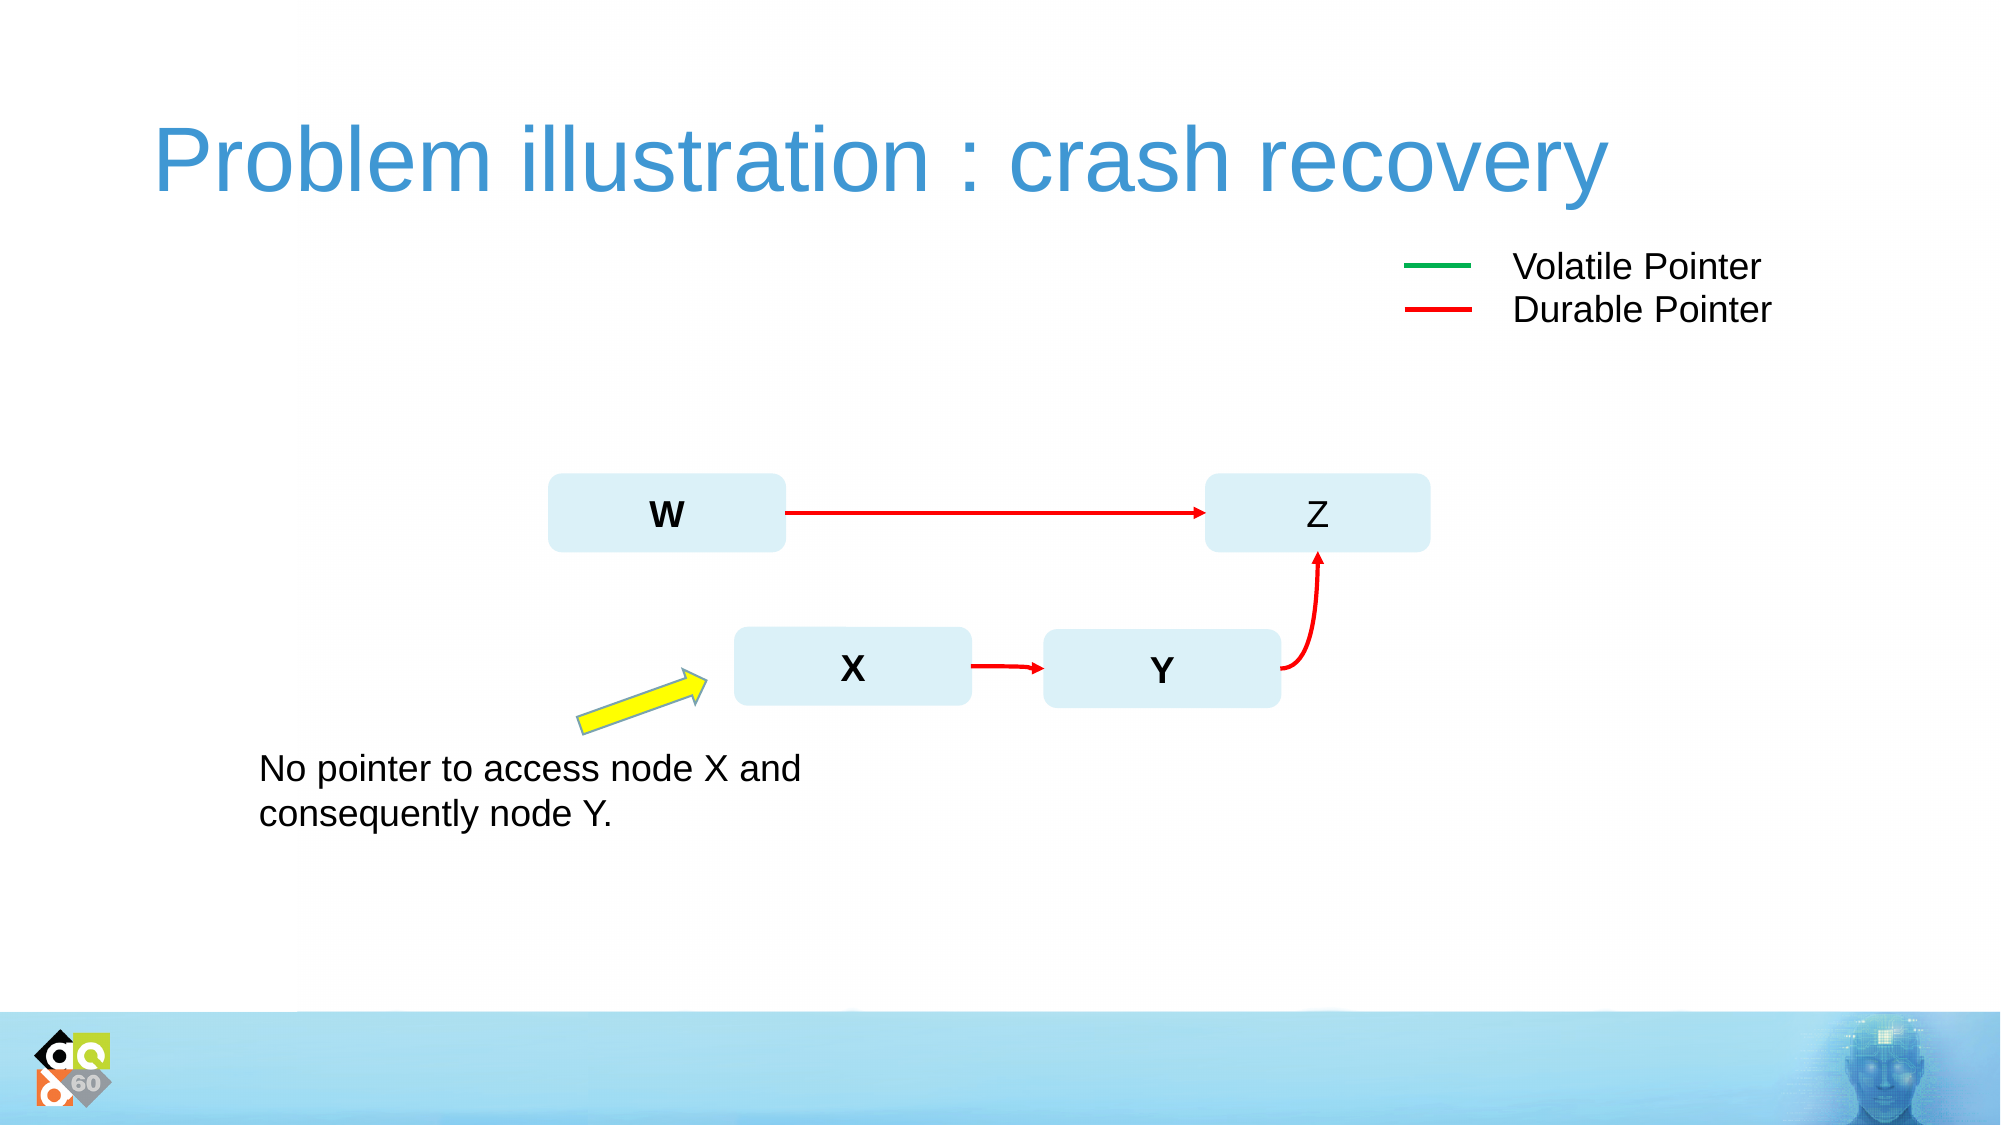

# Problem illustration : crash recovery
Volatile Pointer
Durable Pointer
W
Z
X
Y

No pointer to access node X and consequently node Y.